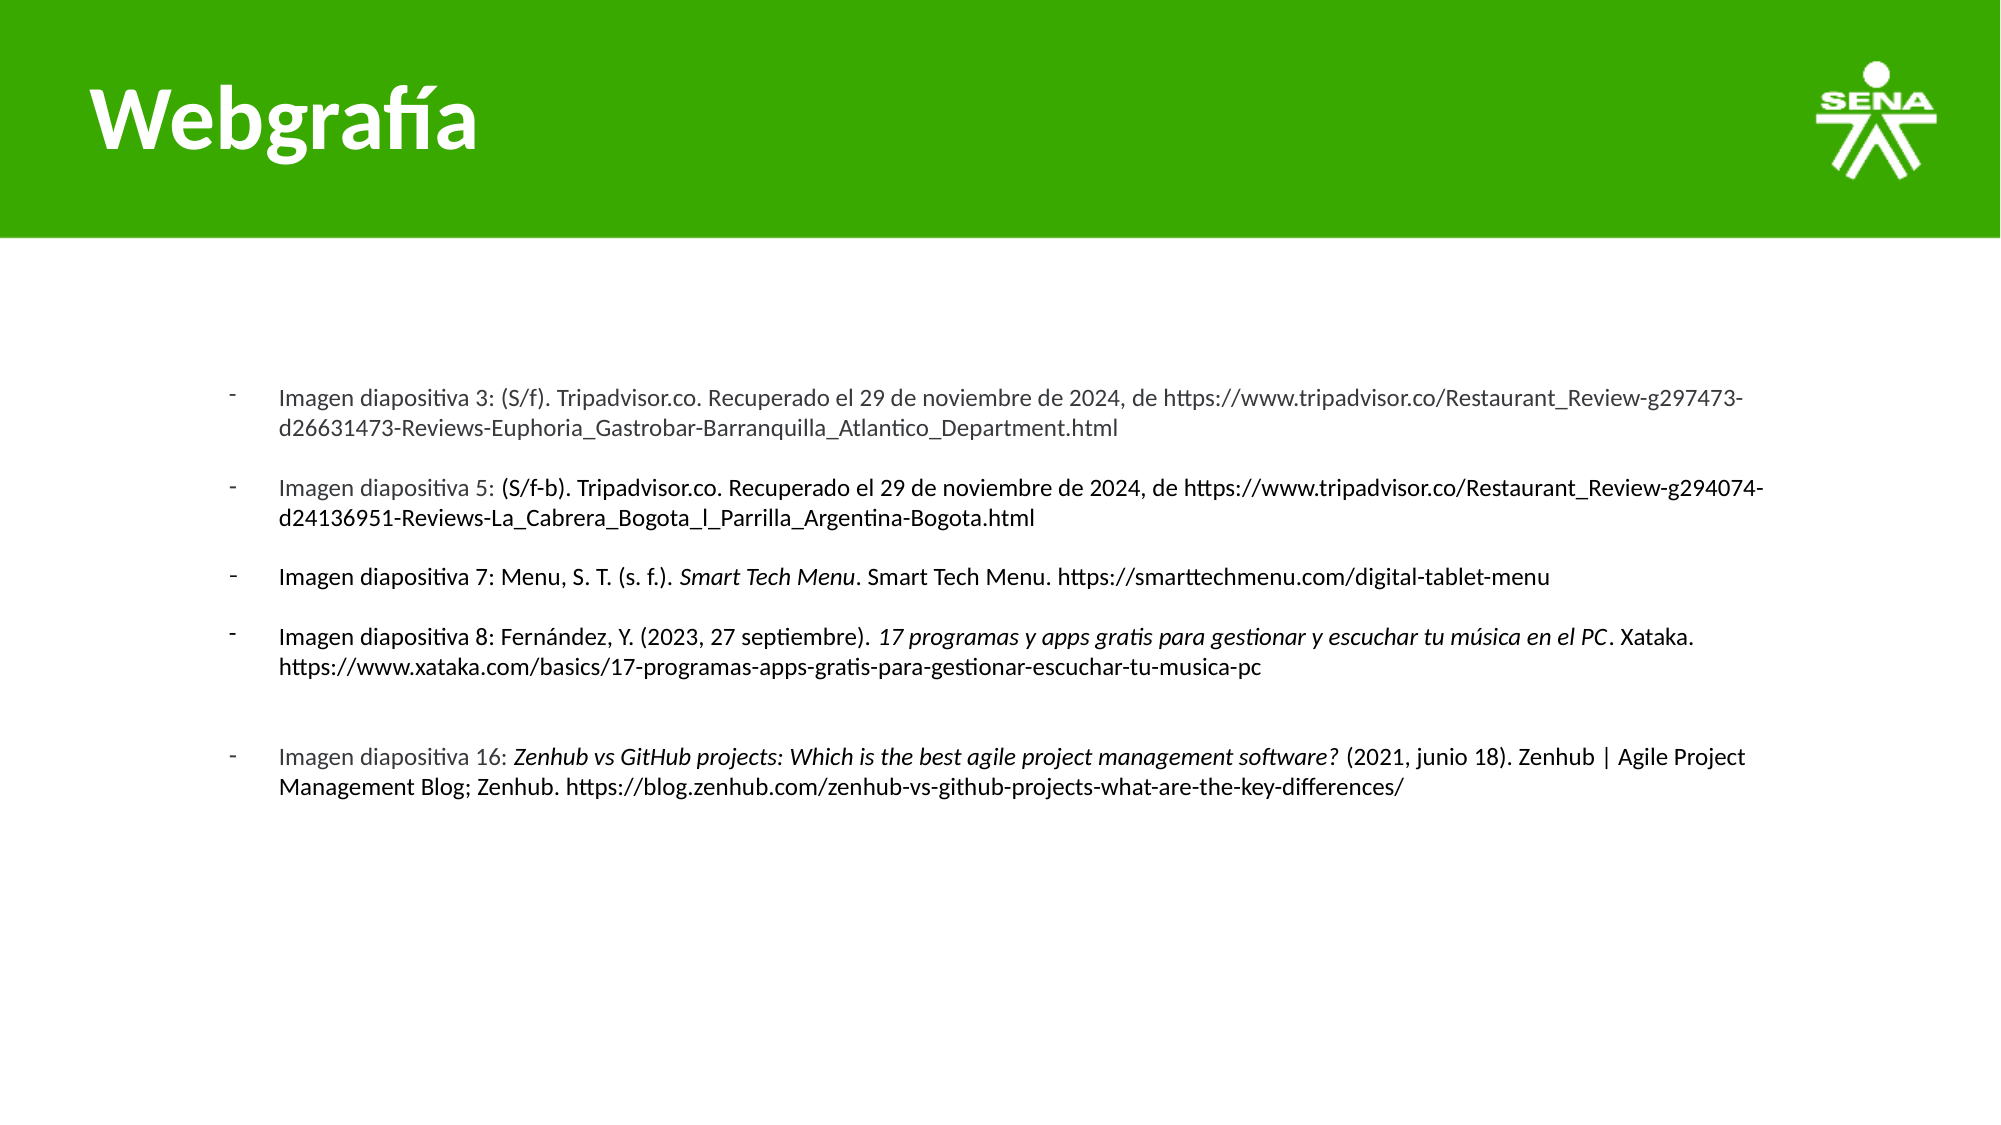

# Webgrafía
Imagen diapositiva 3: (S/f). Tripadvisor.co. Recuperado el 29 de noviembre de 2024, de https://www.tripadvisor.co/Restaurant_Review-g297473-d26631473-Reviews-Euphoria_Gastrobar-Barranquilla_Atlantico_Department.html

Imagen diapositiva 5: (S/f-b). Tripadvisor.co. Recuperado el 29 de noviembre de 2024, de https://www.tripadvisor.co/Restaurant_Review-g294074-d24136951-Reviews-La_Cabrera_Bogota_l_Parrilla_Argentina-Bogota.html

Imagen diapositiva 7: Menu, S. T. (s. f.). Smart Tech Menu. Smart Tech Menu. https://smarttechmenu.com/digital-tablet-menu

Imagen diapositiva 8: Fernández, Y. (2023, 27 septiembre). 17 programas y apps gratis para gestionar y escuchar tu música en el PC. Xataka. https://www.xataka.com/basics/17-programas-apps-gratis-para-gestionar-escuchar-tu-musica-pc

Imagen diapositiva 16: Zenhub vs GitHub projects: Which is the best agile project management software? (2021, junio 18). Zenhub | Agile Project Management Blog; Zenhub. https://blog.zenhub.com/zenhub-vs-github-projects-what-are-the-key-differences/